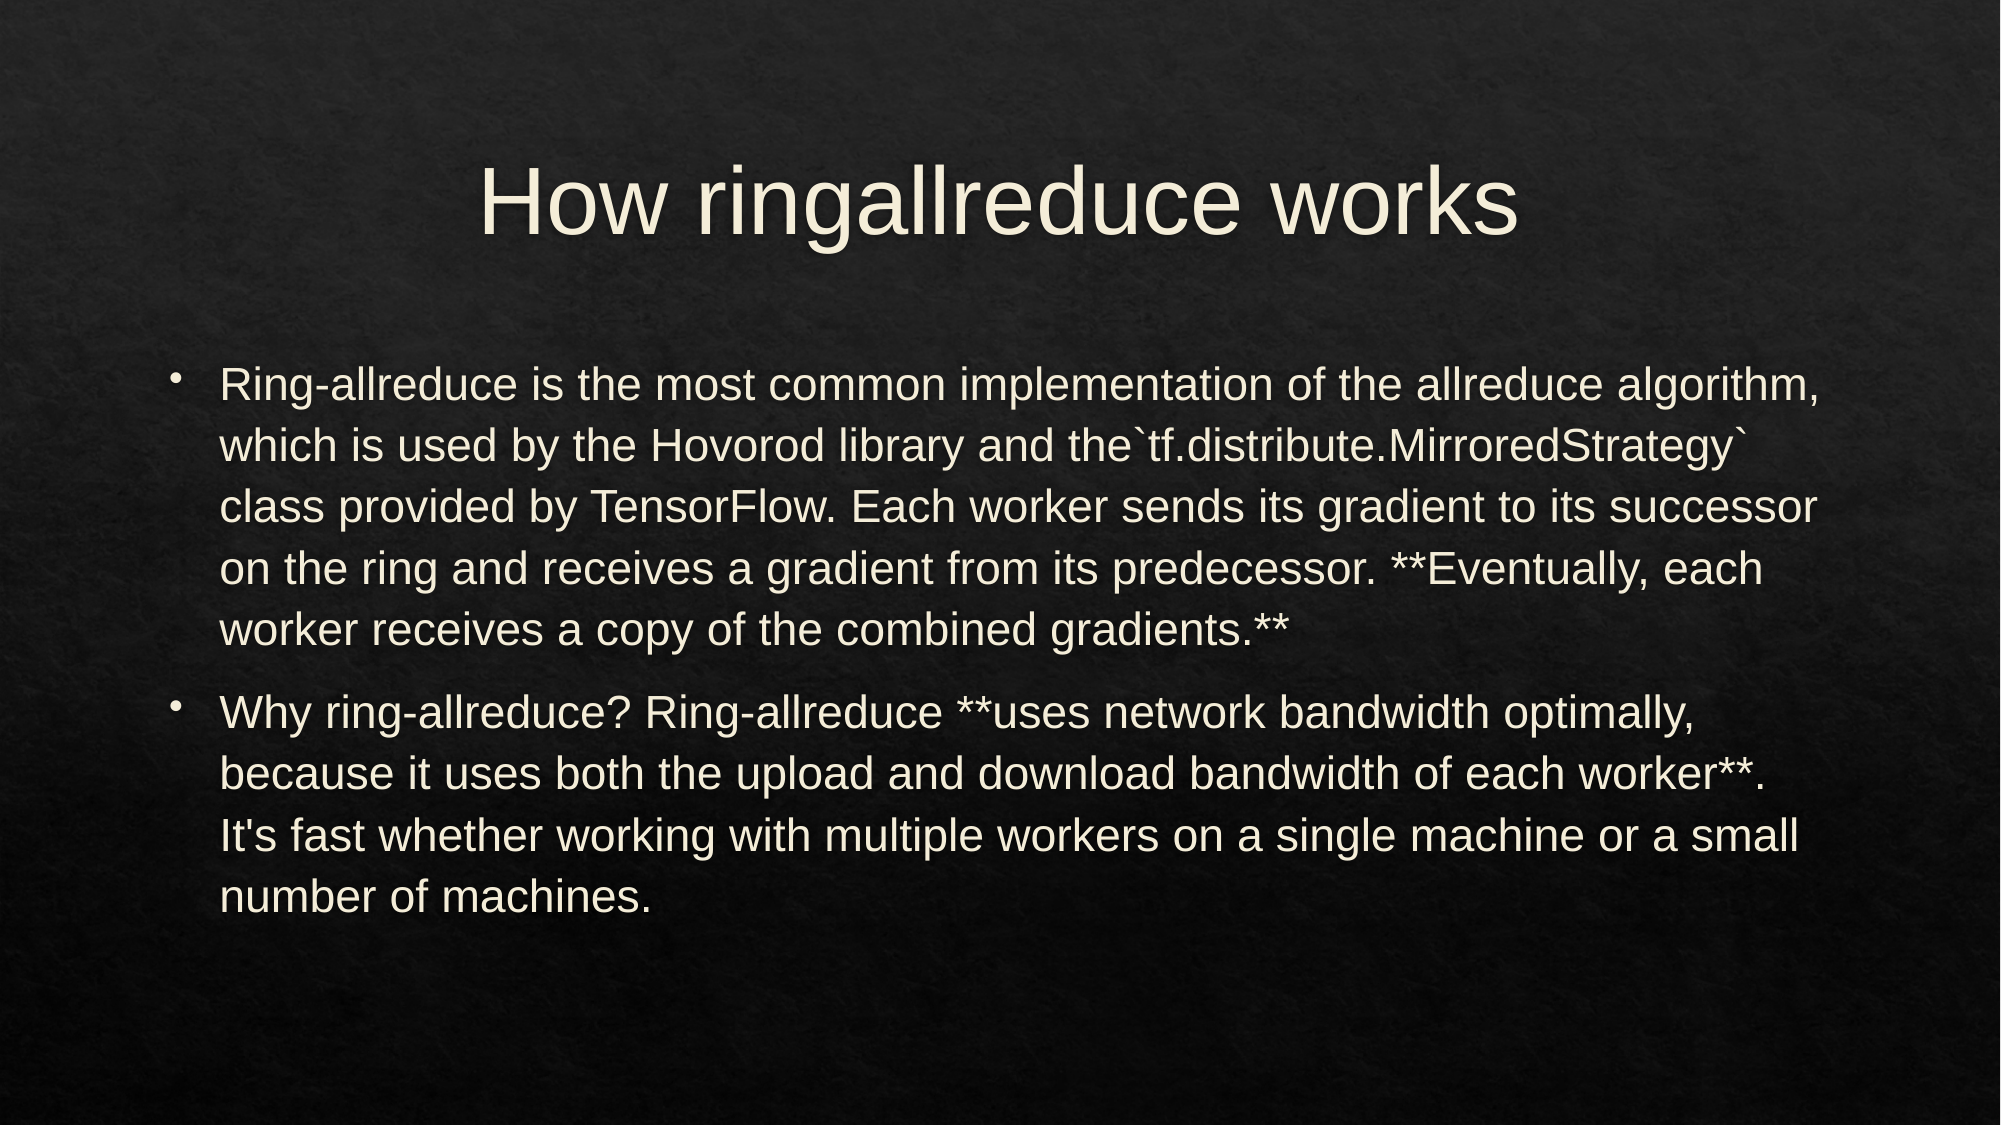

# How ringallreduce works
Ring-allreduce is the most common implementation of the allreduce algorithm, which is used by the Hovorod library and the`tf.distribute.MirroredStrategy` class provided by TensorFlow. Each worker sends its gradient to its successor on the ring and receives a gradient from its predecessor. **Eventually, each worker receives a copy of the combined gradients.**
Why ring-allreduce? Ring-allreduce **uses network bandwidth optimally, because it uses both the upload and download bandwidth of each worker**. It's fast whether working with multiple workers on a single machine or a small number of machines.